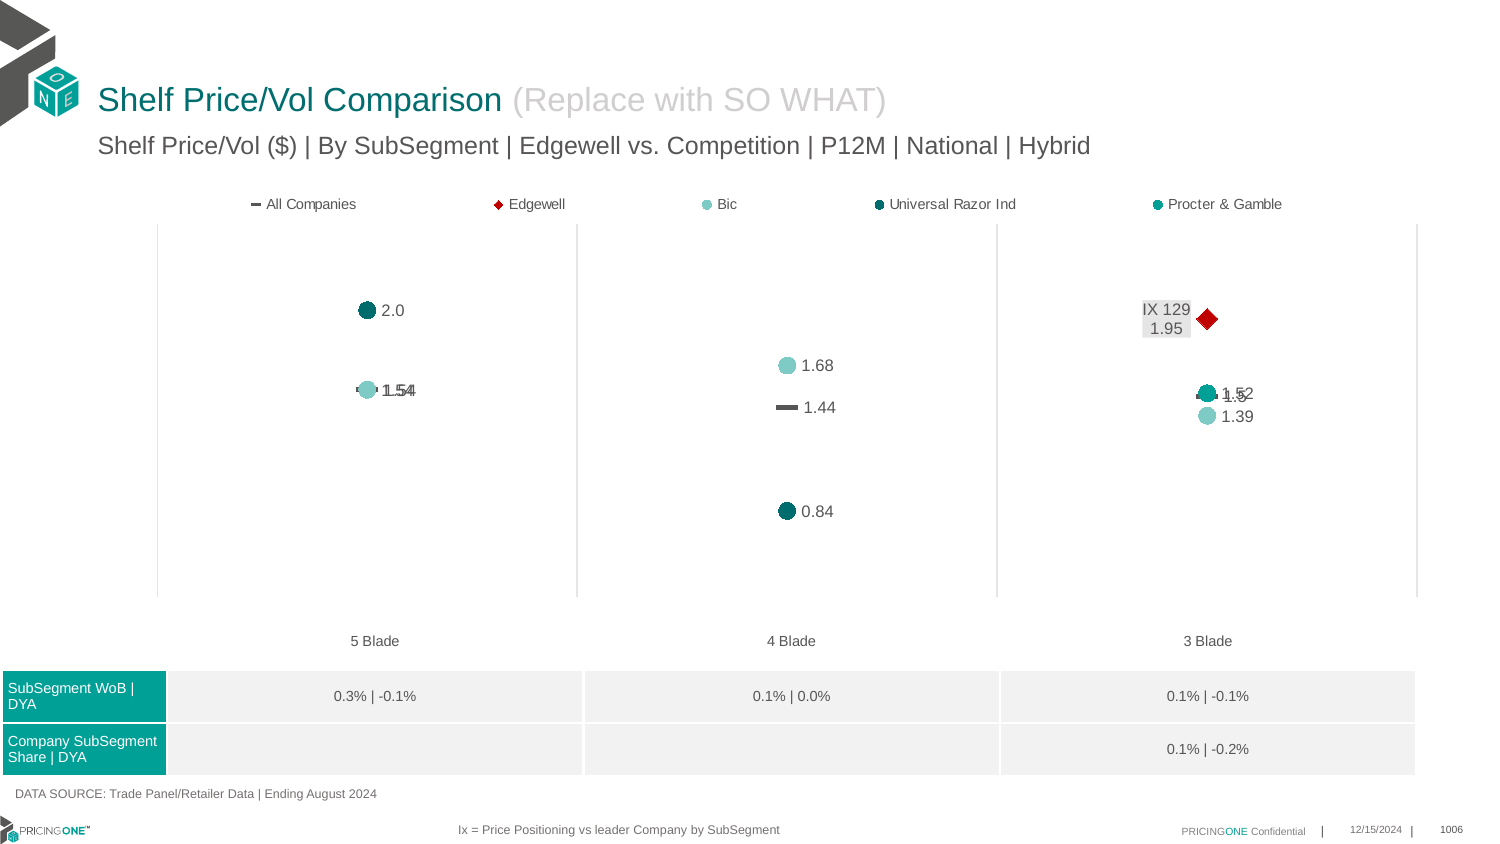

# Shelf Price/Vol Comparison (Replace with SO WHAT)
Shelf Price/Vol ($) | By SubSegment | Edgewell vs. Competition | P12M | National | Hybrid

### Chart

| Category | All Companies | Edgewell | Bic | Universal Razor Ind | Procter & Gamble |
|---|---|---|---|---|---|
| None | 1.54 | None | 1.54 | 2.0 | None |
| None | 1.44 | None | 1.68 | 0.84 | None |
| IX 129 | 1.5 | 1.95 | 1.39 | None | 1.52 |
|  | 5 Blade | 4 Blade | 3 Blade |
| --- | --- | --- | --- |
| SubSegment WoB | DYA | 0.3% | -0.1% | 0.1% | 0.0% | 0.1% | -0.1% |
| Company SubSegment Share | DYA |  |  | 0.1% | -0.2% |
DATA SOURCE: Trade Panel/Retailer Data | Ending August 2024
Ix = Price Positioning vs leader Company by SubSegment
12/15/2024
1006